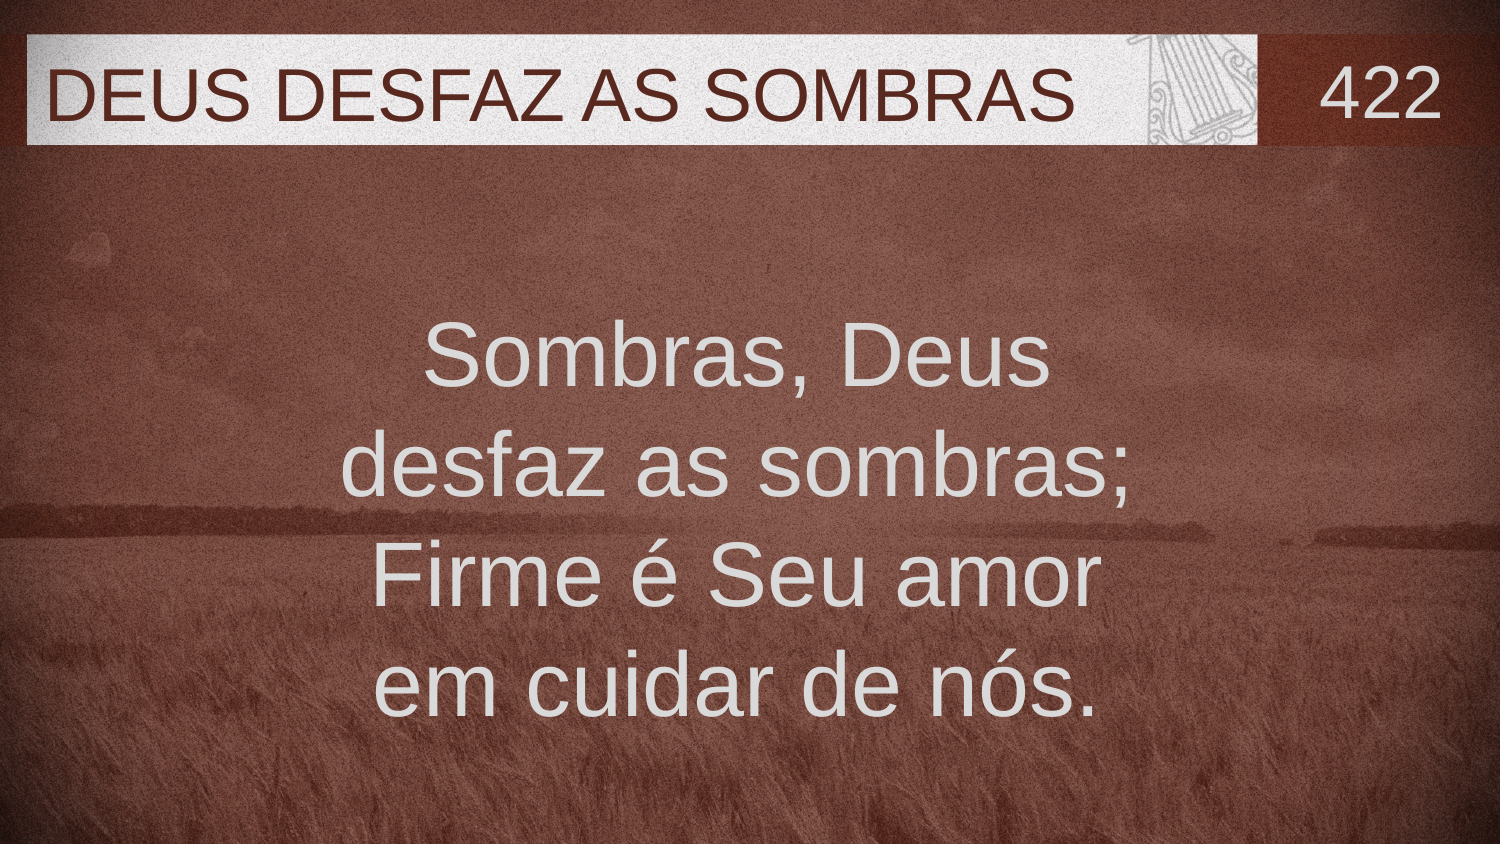

# DEUS DESFAZ AS SOMBRAS
422
Sombras, Deus
desfaz as sombras;
Firme é Seu amor
em cuidar de nós.